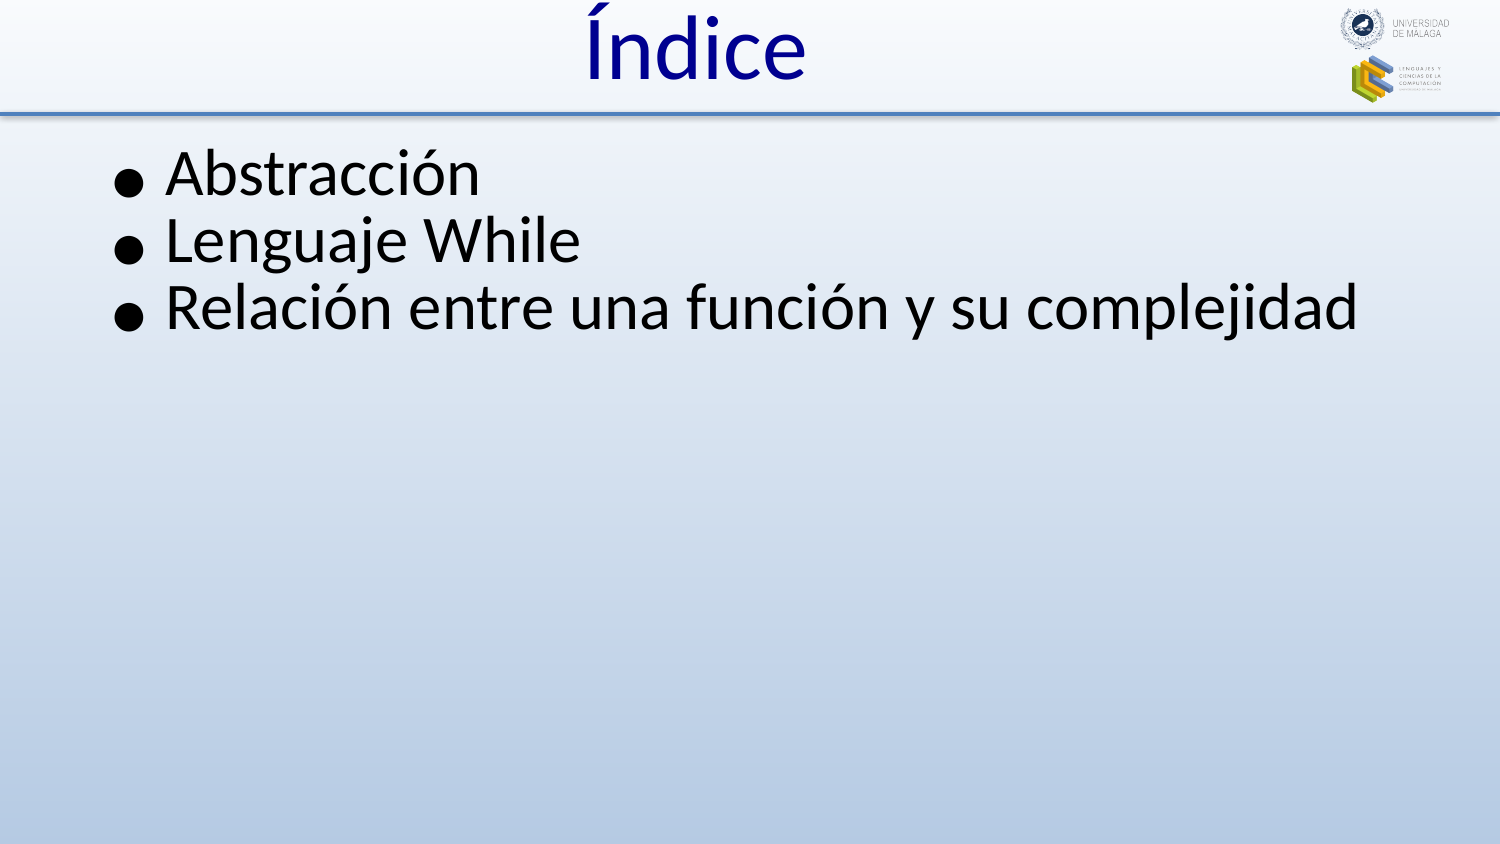

# Índice
Abstracción
Lenguaje While
Relación entre una función y su complejidad